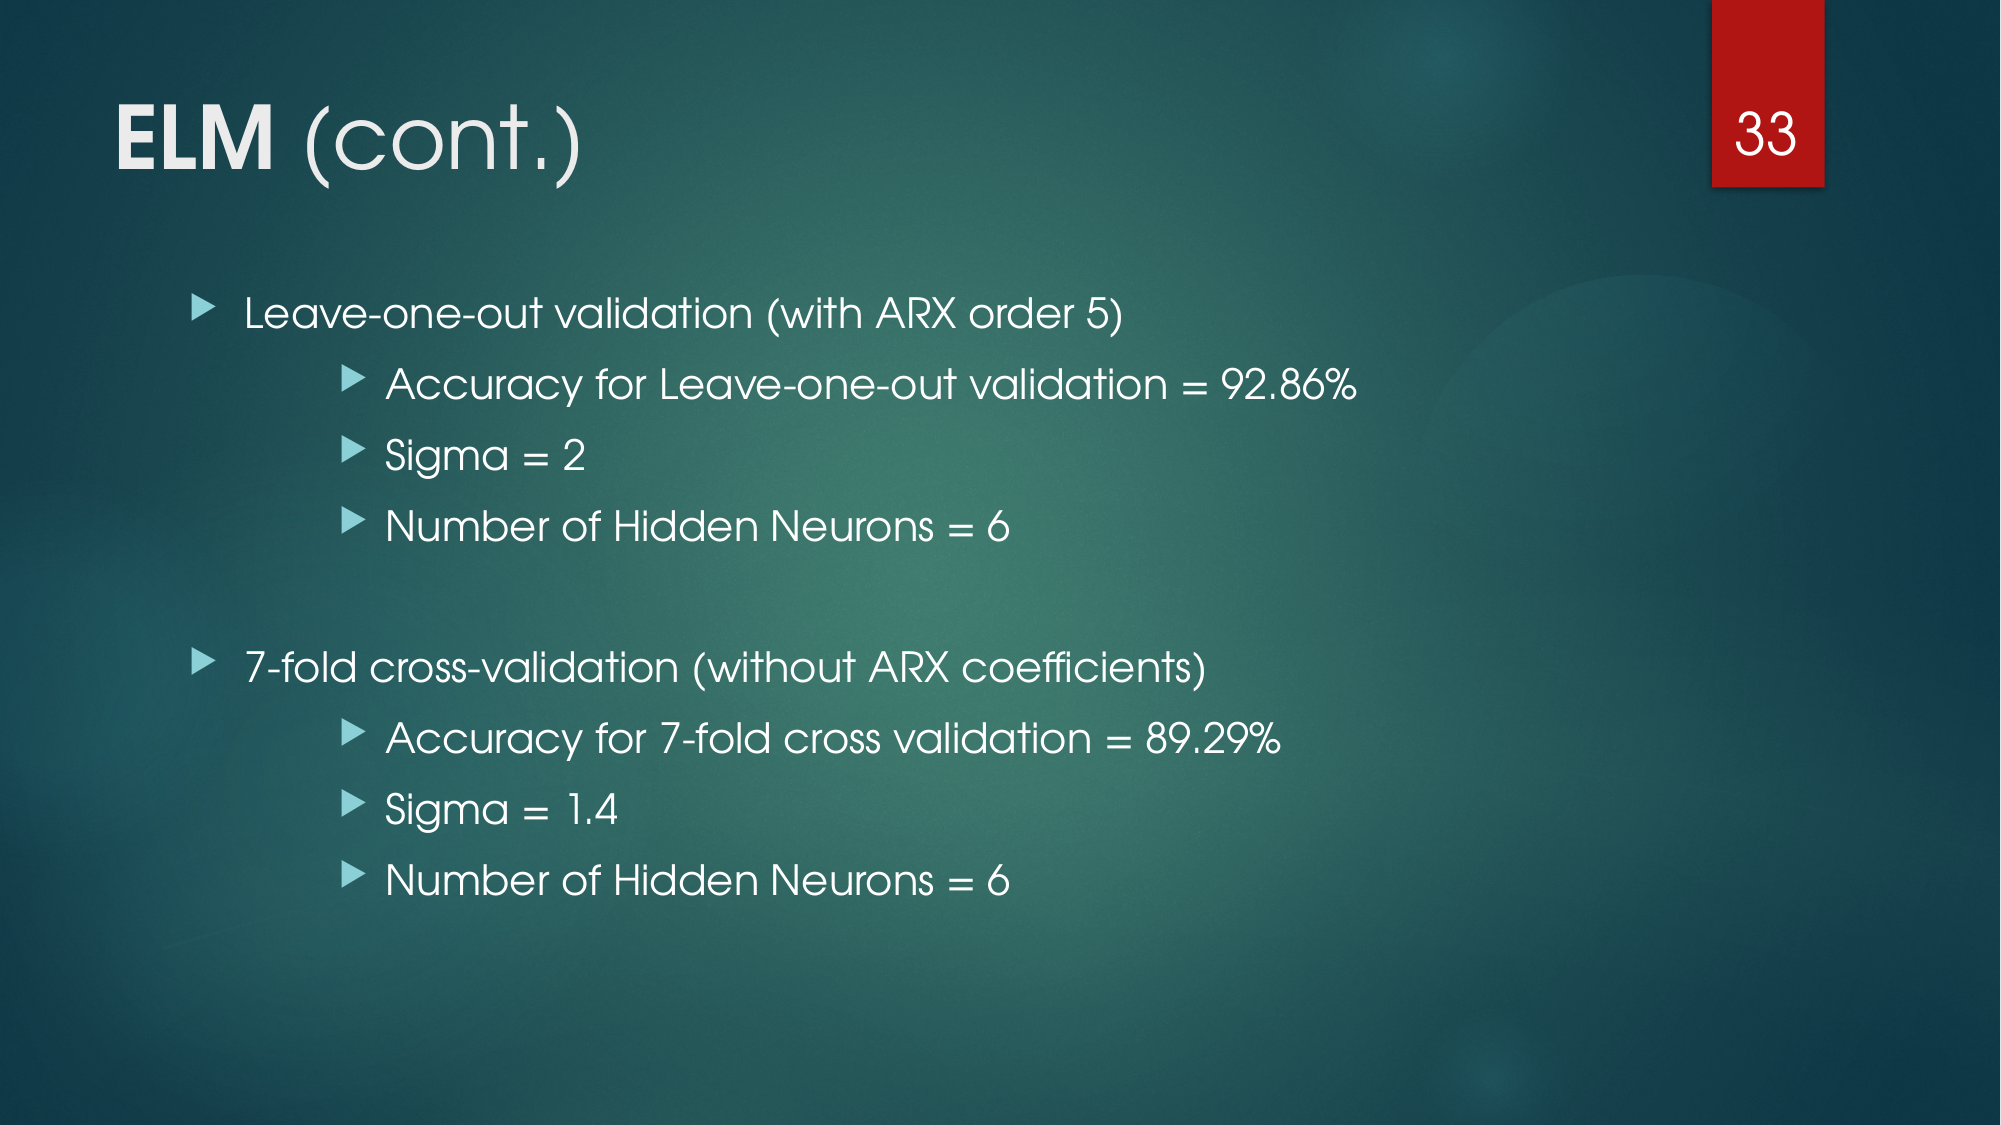

# ELM (cont.)
33
Leave-one-out validation (with ARX order 5)
Accuracy for Leave-one-out validation = 92.86%
Sigma = 2
Number of Hidden Neurons = 6

7-fold cross-validation (without ARX coefficients)
Accuracy for 7-fold cross validation = 89.29%
Sigma = 1.4
Number of Hidden Neurons = 6